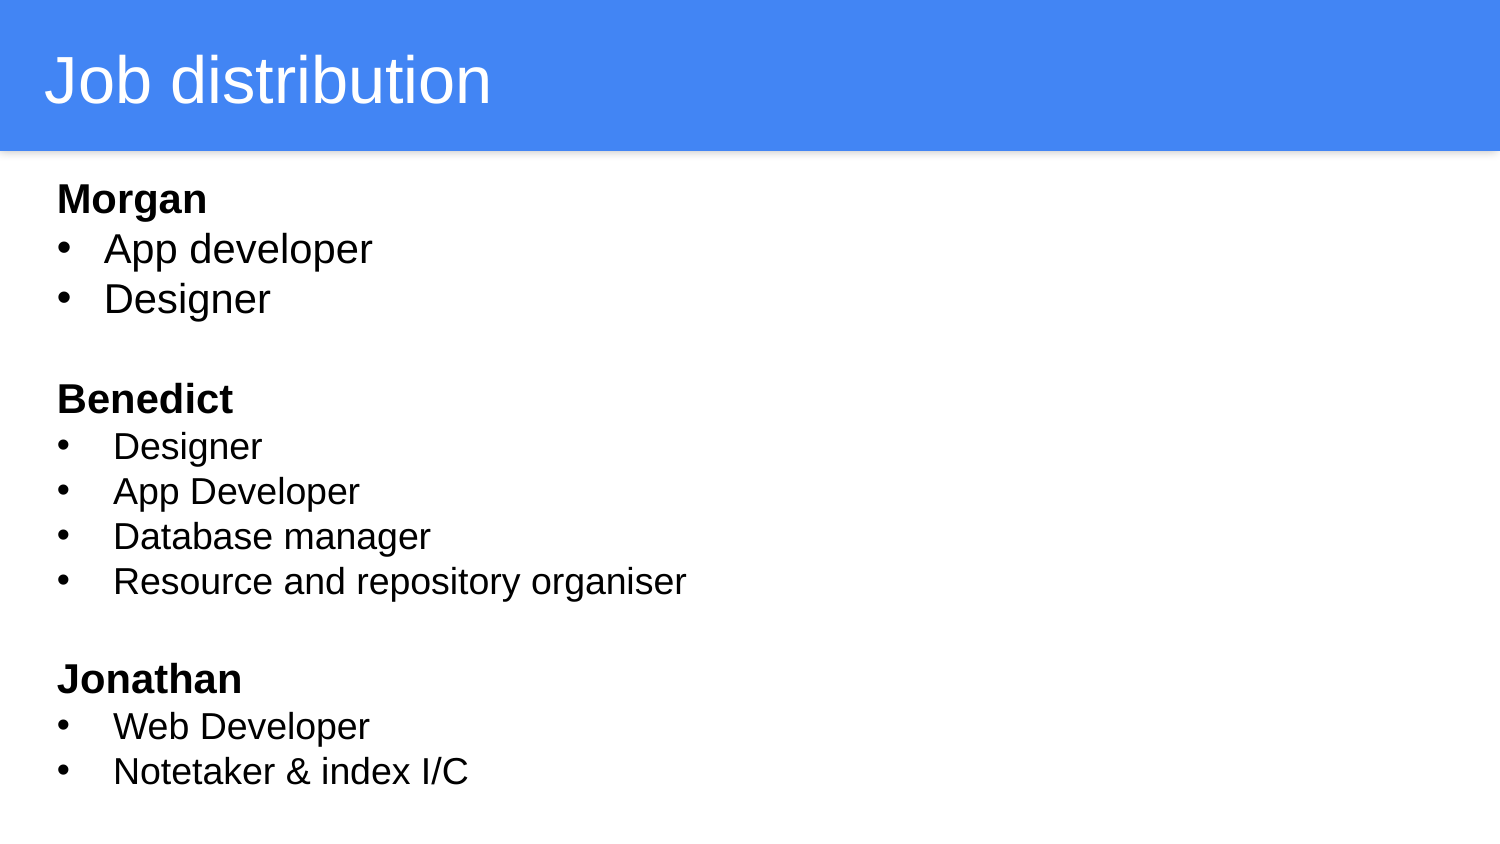

Job distribution

Morgan
App developer
Designer

Benedict
Designer
App Developer
Database manager
Resource and repository organiser

Jonathan
Web Developer
Notetaker & index I/C

Material Design PPT Template
Created By: sealiu